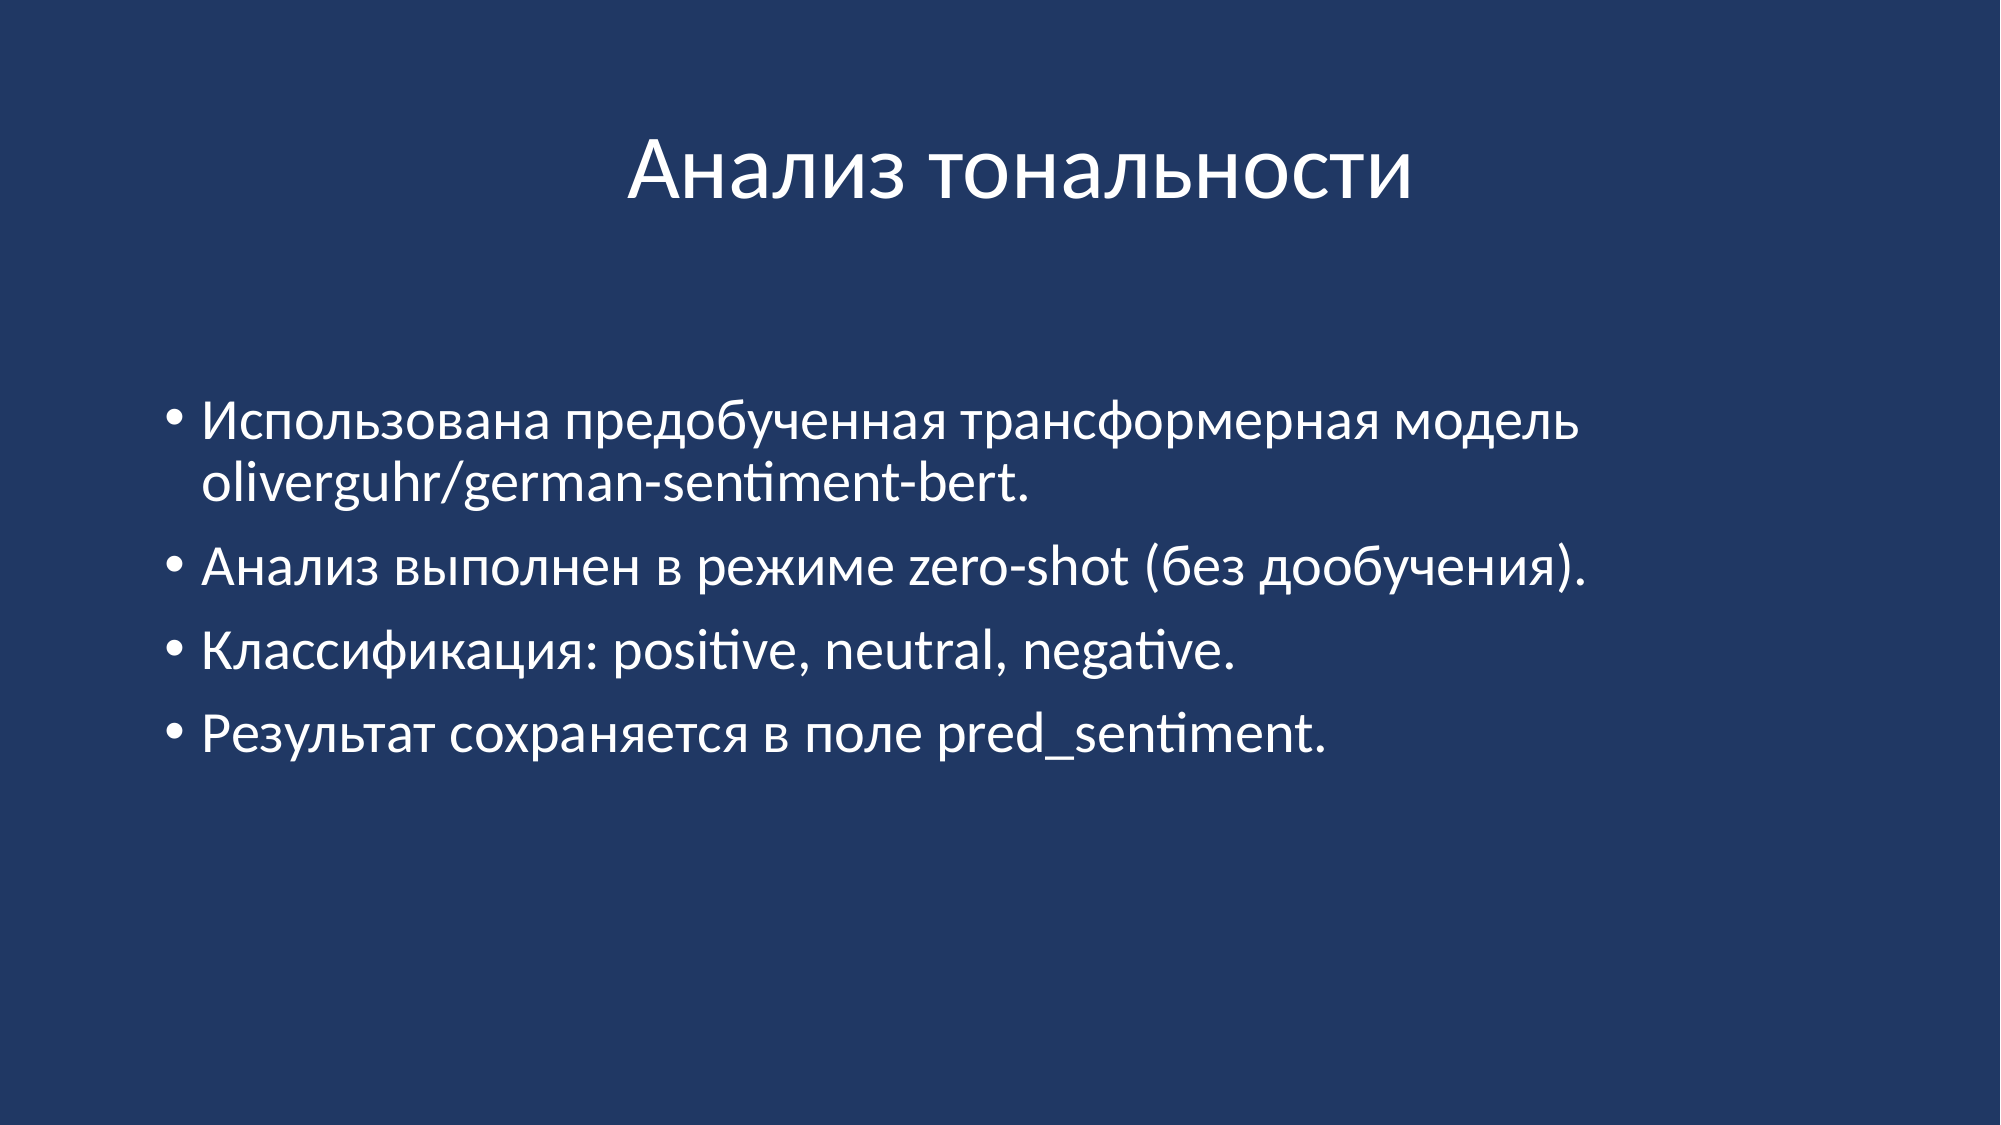

# Анализ тональности
Использована предобученная трансформерная модель oliverguhr/german-sentiment-bert.
Анализ выполнен в режиме zero-shot (без дообучения).
Классификация: positive, neutral, negative.
Результат сохраняется в поле pred_sentiment.